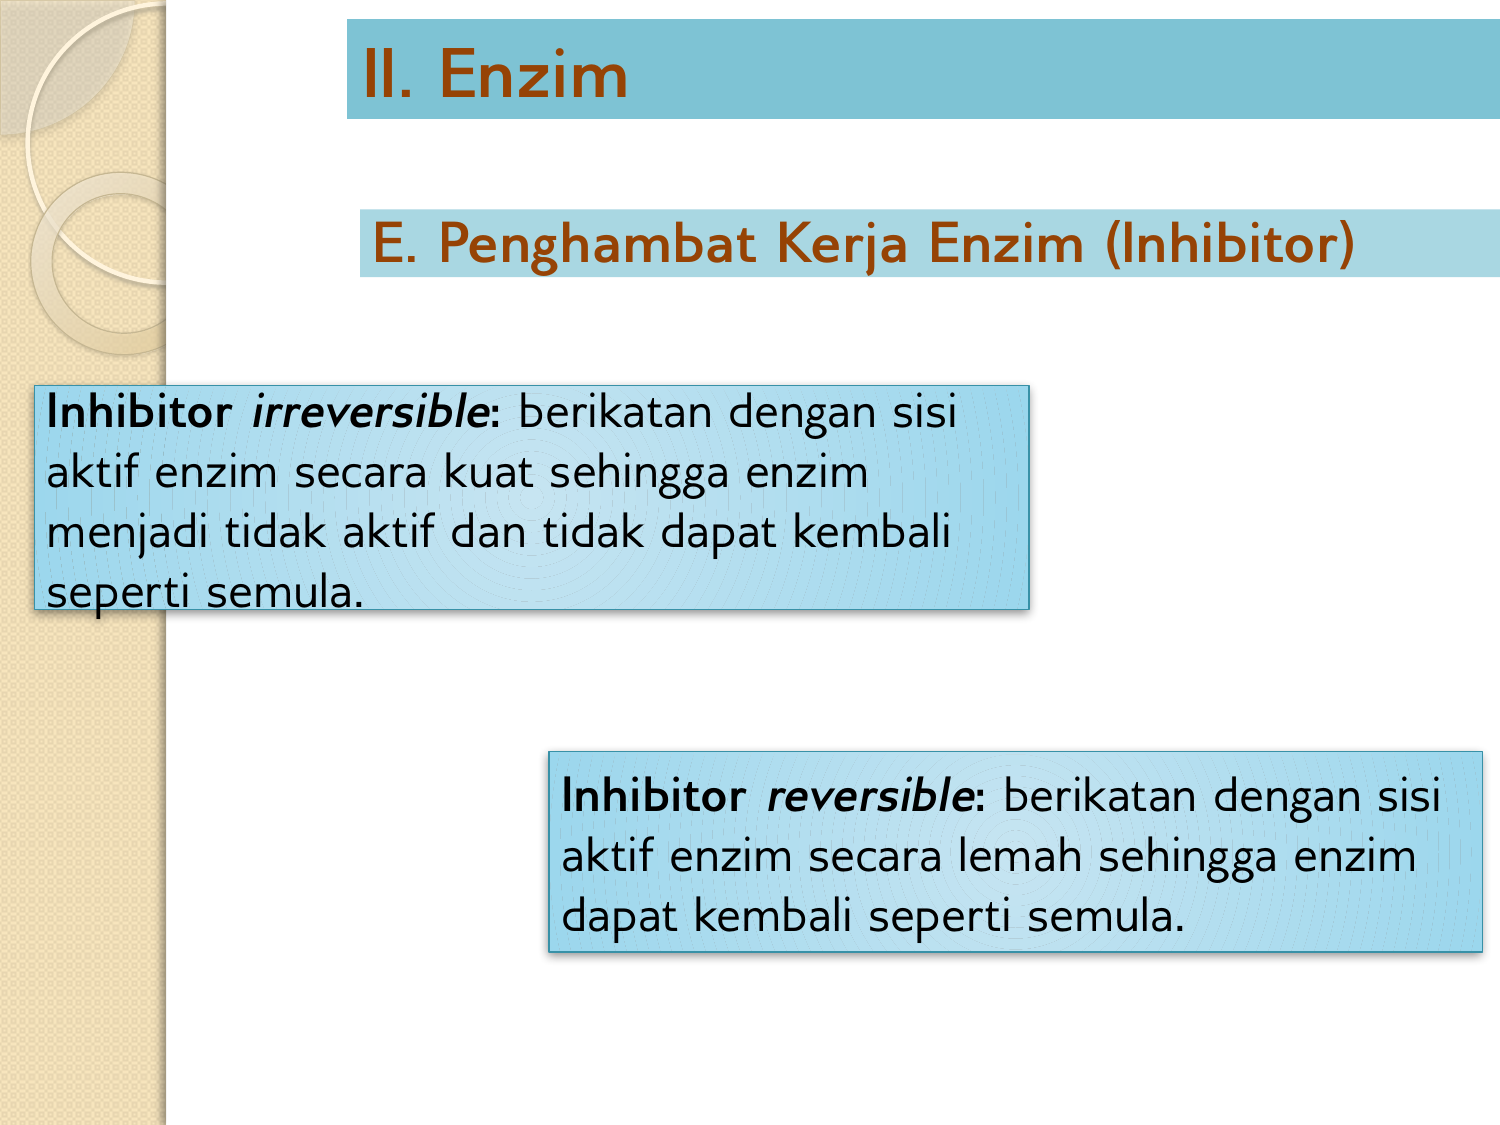

# II. Enzim
E. Penghambat Kerja Enzim (Inhibitor)
Inhibitor irreversible: berikatan dengan sisi aktif enzim secara kuat sehingga enzim menjadi tidak aktif dan tidak dapat kembali seperti semula.
Inhibitor reversible: berikatan dengan sisi aktif enzim secara lemah sehingga enzim dapat kembali seperti semula.